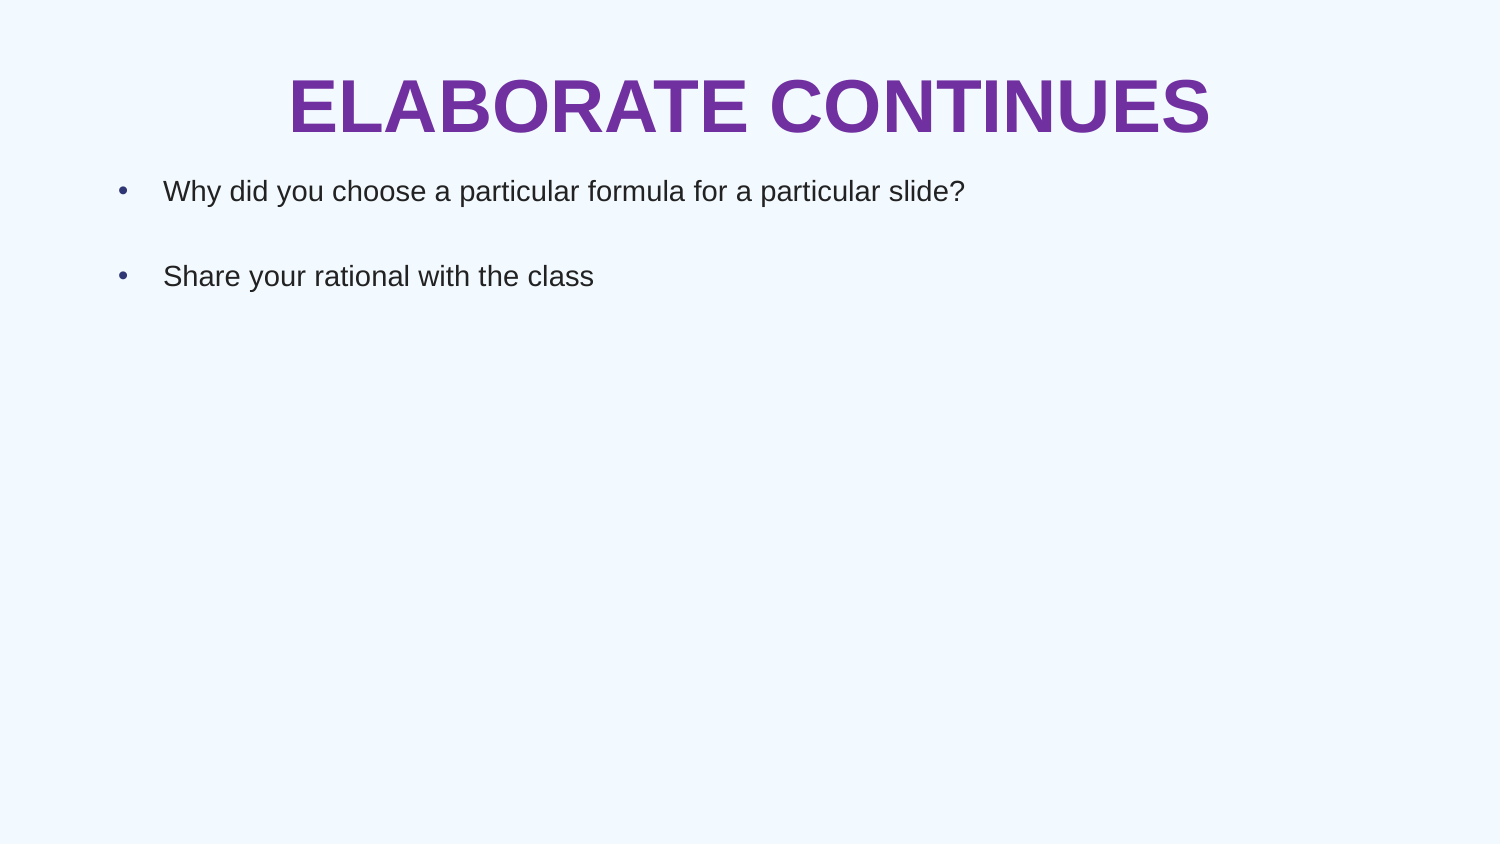

# ELABORATE CONTINUES
Why did you choose a particular formula for a particular slide?

Share your rational with the class